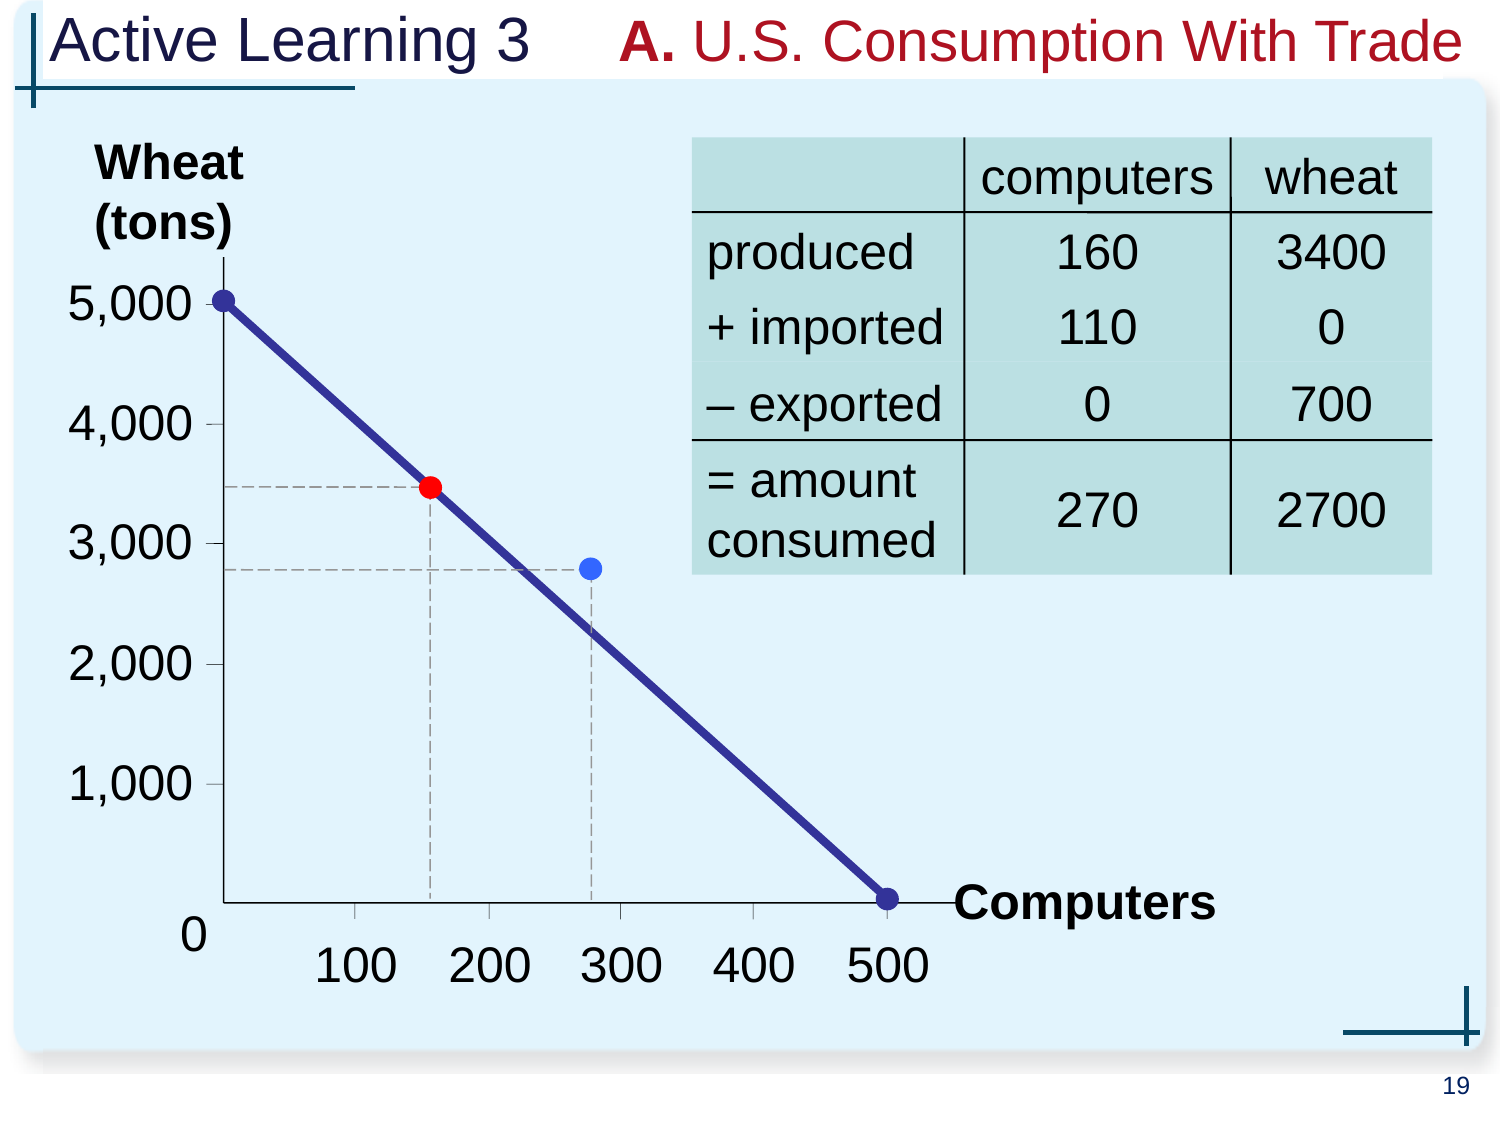

# Active Learning 3     A. U.S. Consumption With Trade
Wheat (tons)
Computers

5,000

4,000

3,000

2,000

1,000

0

100

200

500

300

400

computers

wheat

produced
160
3400

+ imported
110
0

– exported
0
700

= amount consumed
270
2700

19